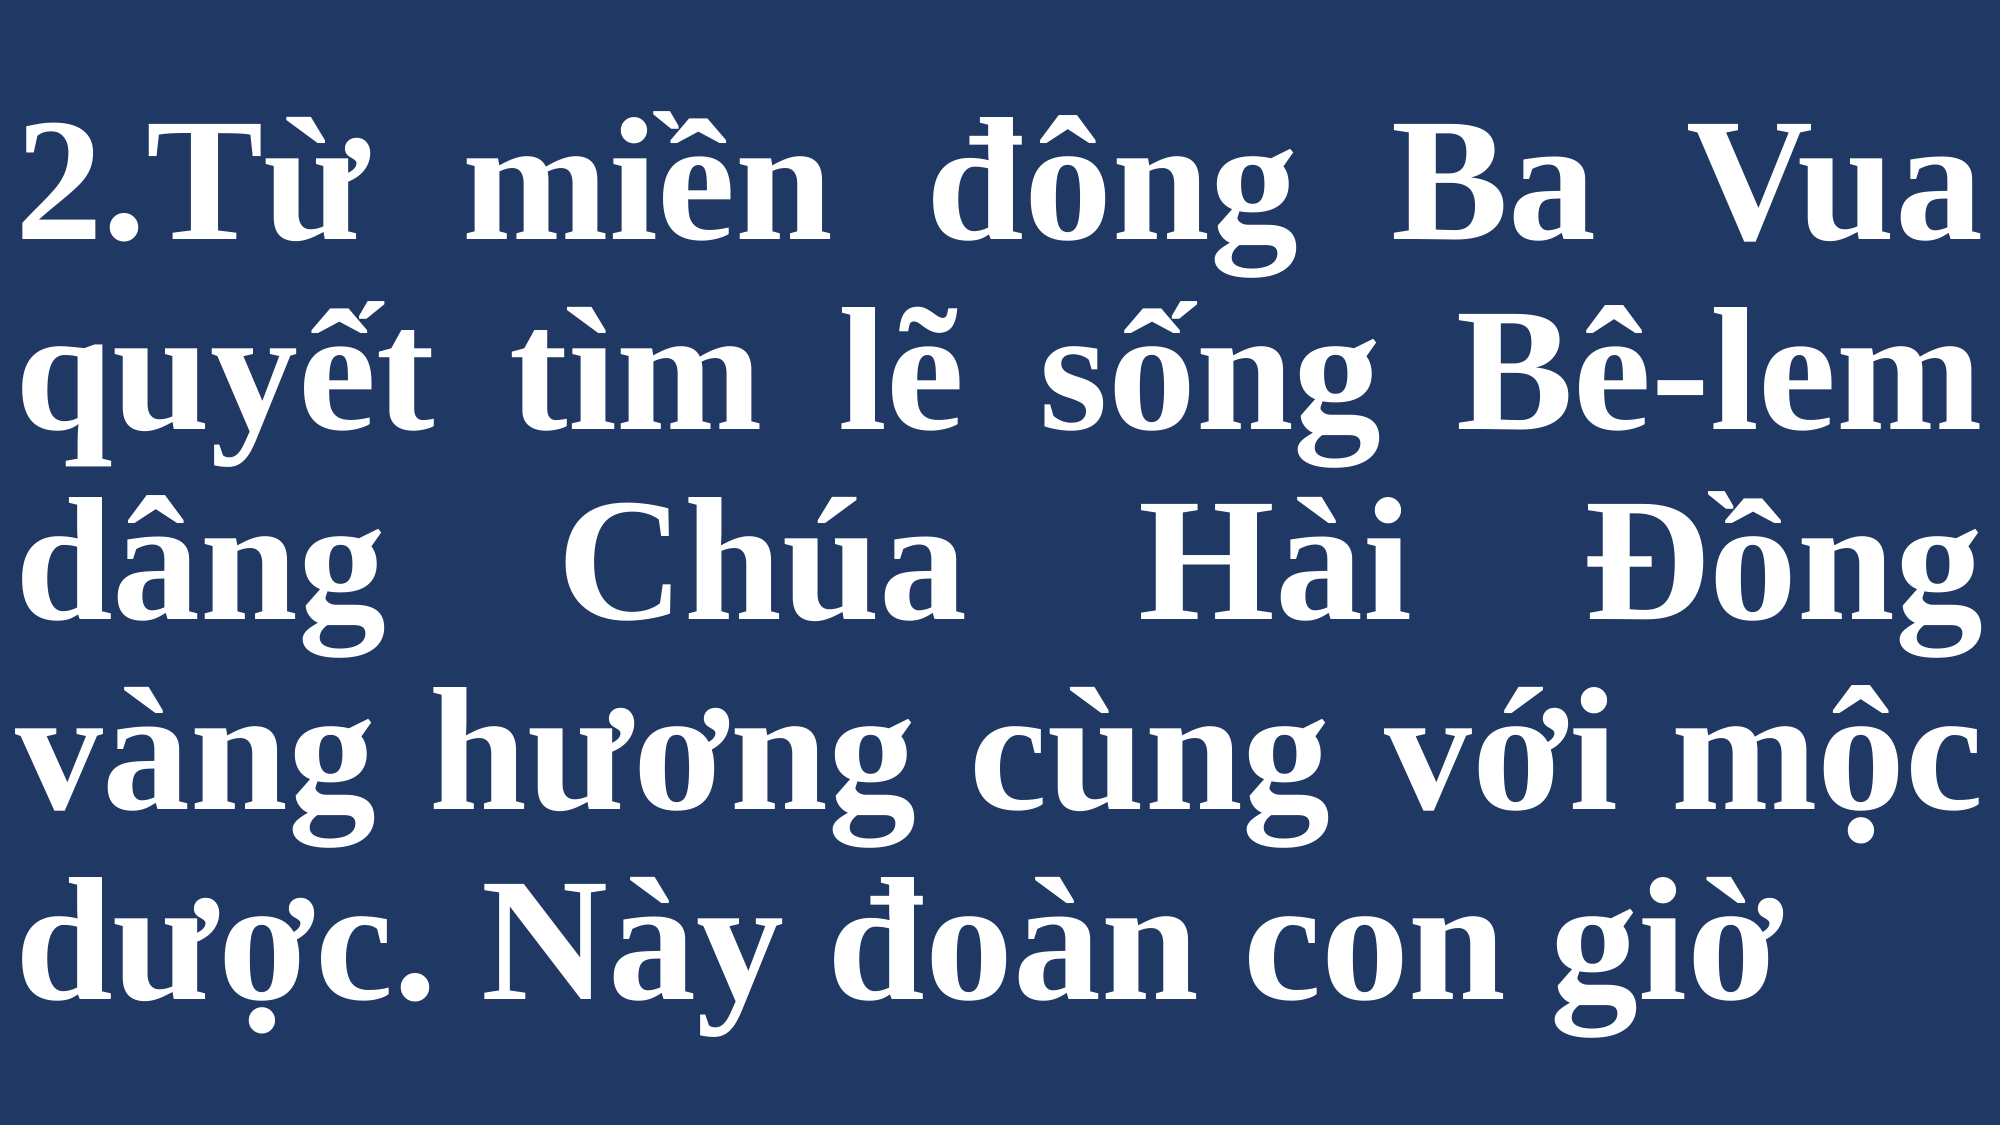

# 2.Từ miền đông Ba Vua quyết tìm lẽ sống Bê-lem dâng Chúa Hài Đồng vàng hương cùng với mộc dược. Này đoàn con giờ